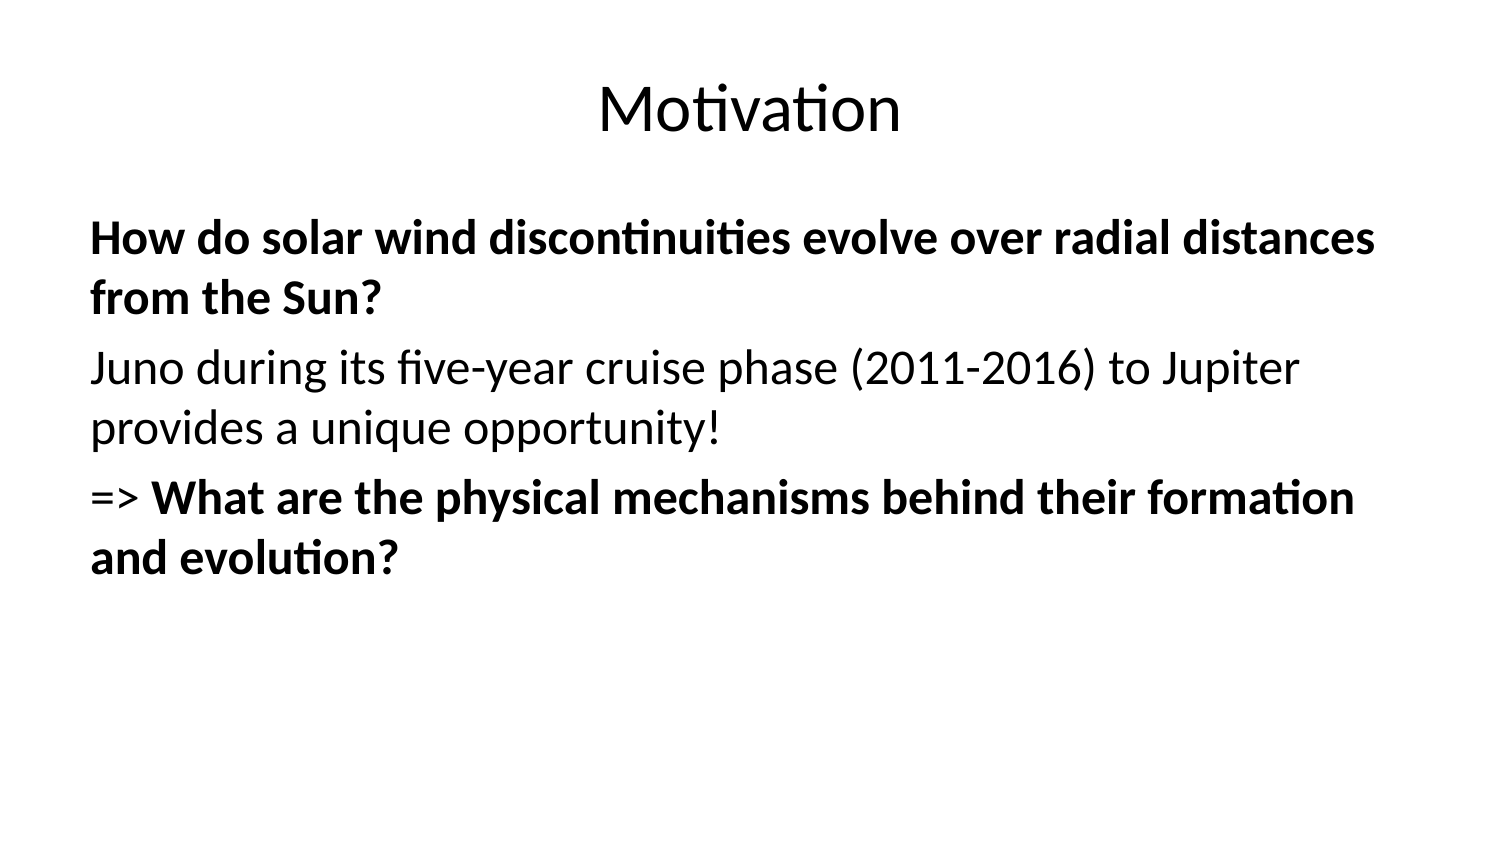

# Motivation
How do solar wind discontinuities evolve over radial distances from the Sun?
Juno during its five-year cruise phase (2011-2016) to Jupiter provides a unique opportunity!
=> What are the physical mechanisms behind their formation and evolution?